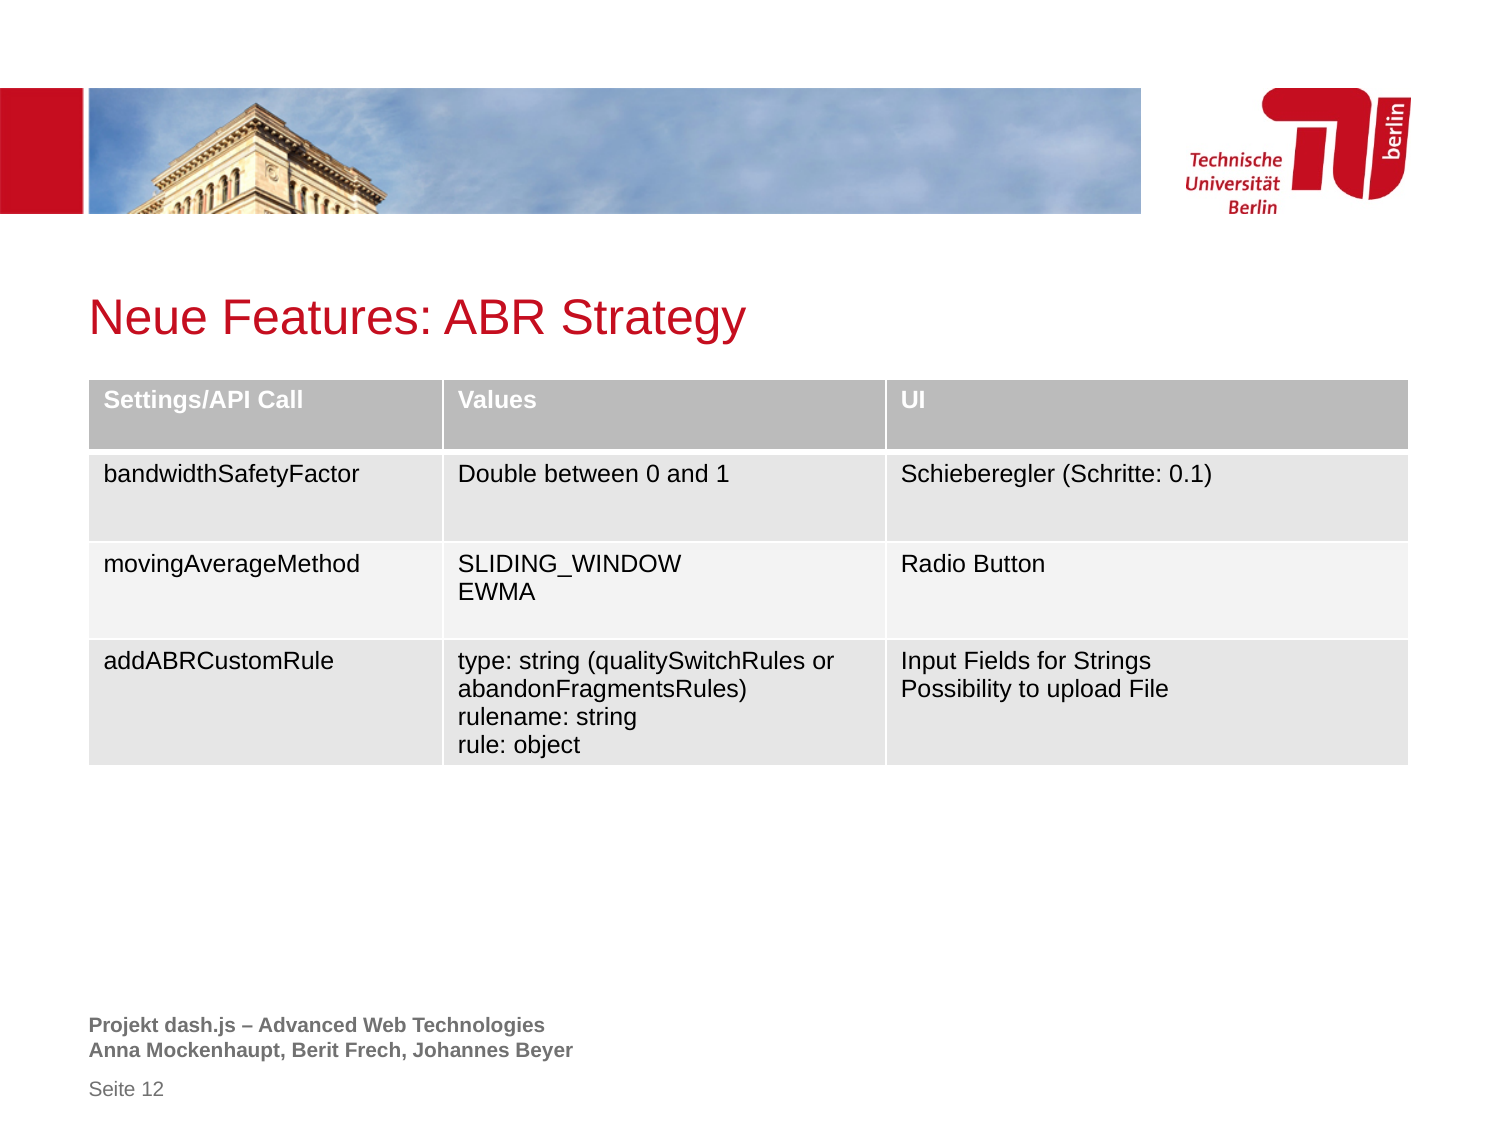

# Neue Features: ABR Strategy
| Settings/API Call | Values | UI |
| --- | --- | --- |
| bandwidthSafetyFactor | Double between 0 and 1 | Schieberegler (Schritte: 0.1) |
| movingAverageMethod | SLIDING\_WINDOW EWMA | Radio Button |
| addABRCustomRule | type: string (qualitySwitchRules or abandonFragmentsRules) rulename: string rule: object | Input Fields for Strings Possibility to upload File |
Projekt dash.js – Advanced Web Technologies
Anna Mockenhaupt, Berit Frech, Johannes Beyer
Seite 12